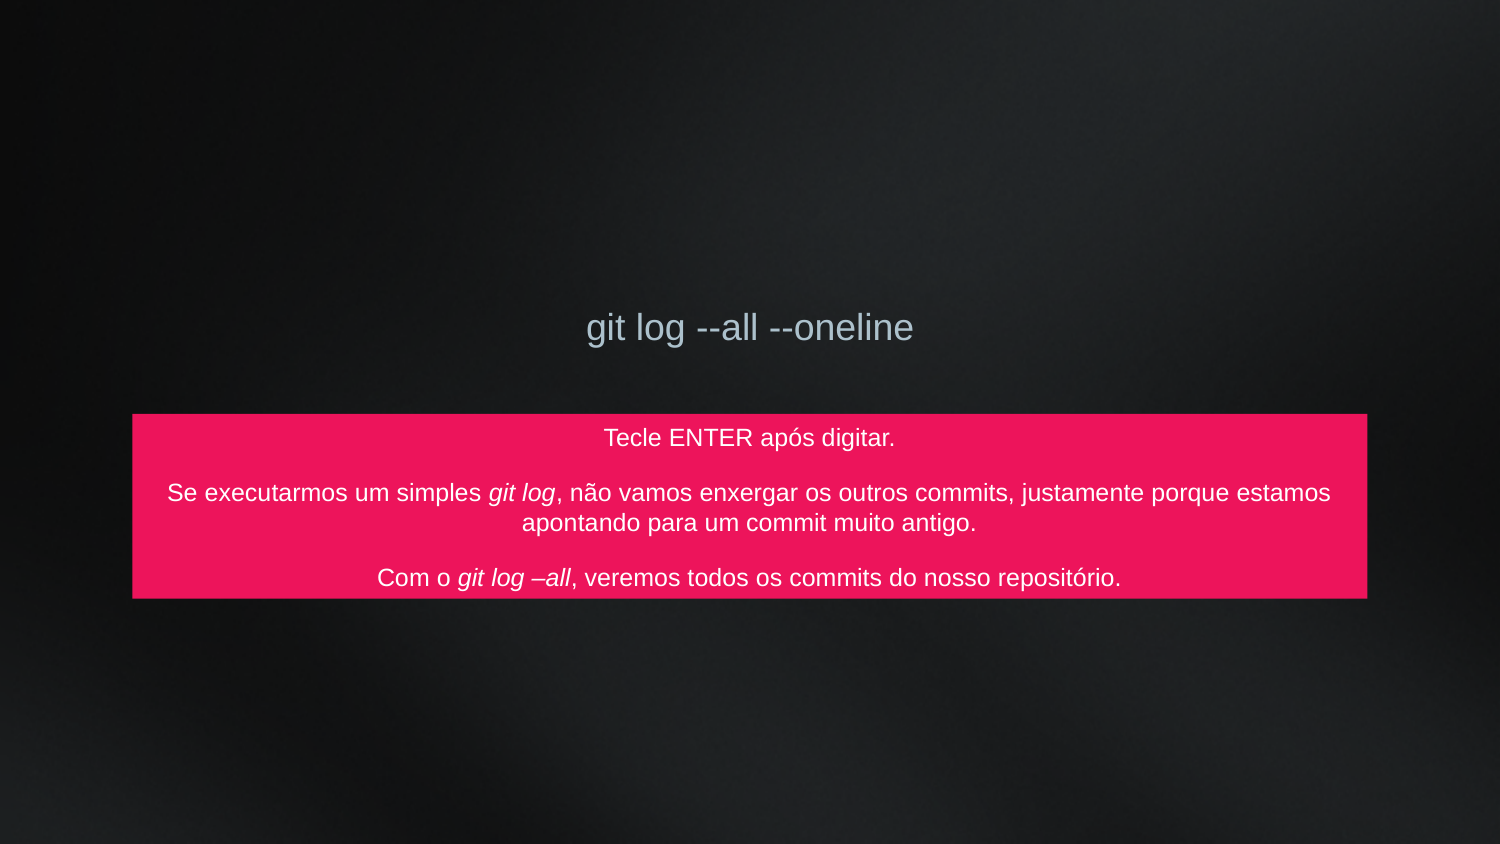

git log --all --oneline
Tecle ENTER após digitar.
Se executarmos um simples git log, não vamos enxergar os outros commits, justamente porque estamos apontando para um commit muito antigo.
Com o git log –all, veremos todos os commits do nosso repositório.